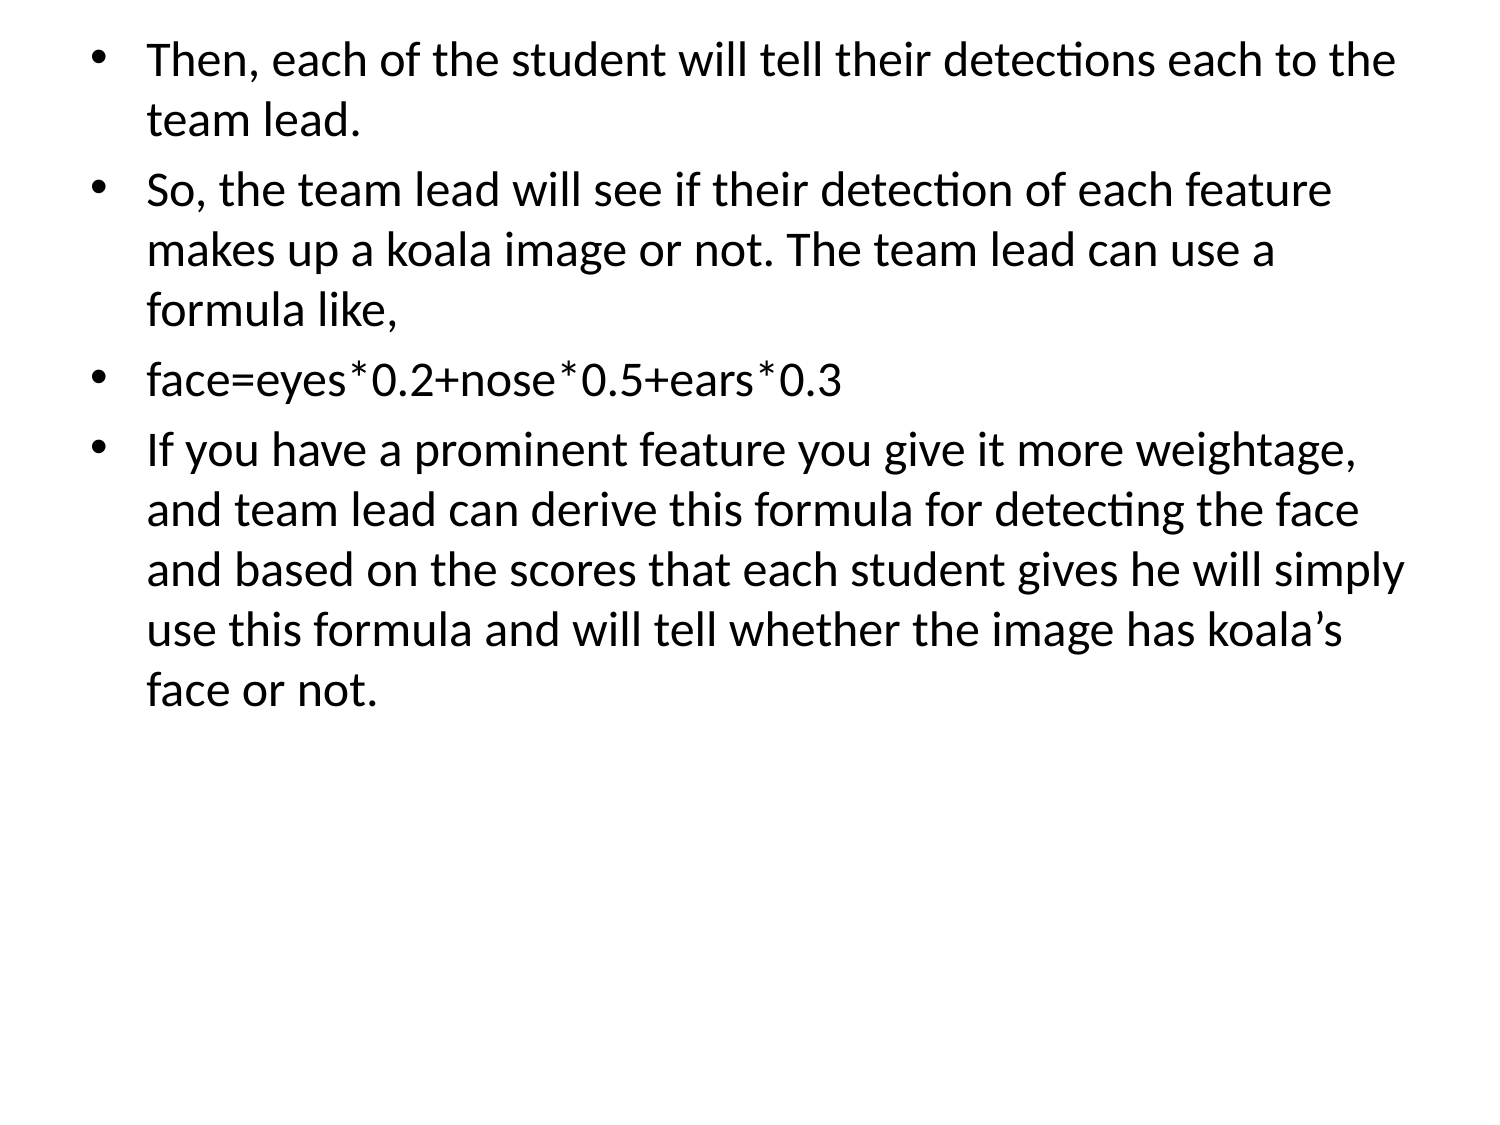

Then, each of the student will tell their detections each to the team lead.
So, the team lead will see if their detection of each feature makes up a koala image or not. The team lead can use a formula like,
face=eyes*0.2+nose*0.5+ears*0.3
If you have a prominent feature you give it more weightage, and team lead can derive this formula for detecting the face and based on the scores that each student gives he will simply use this formula and will tell whether the image has koala’s face or not.